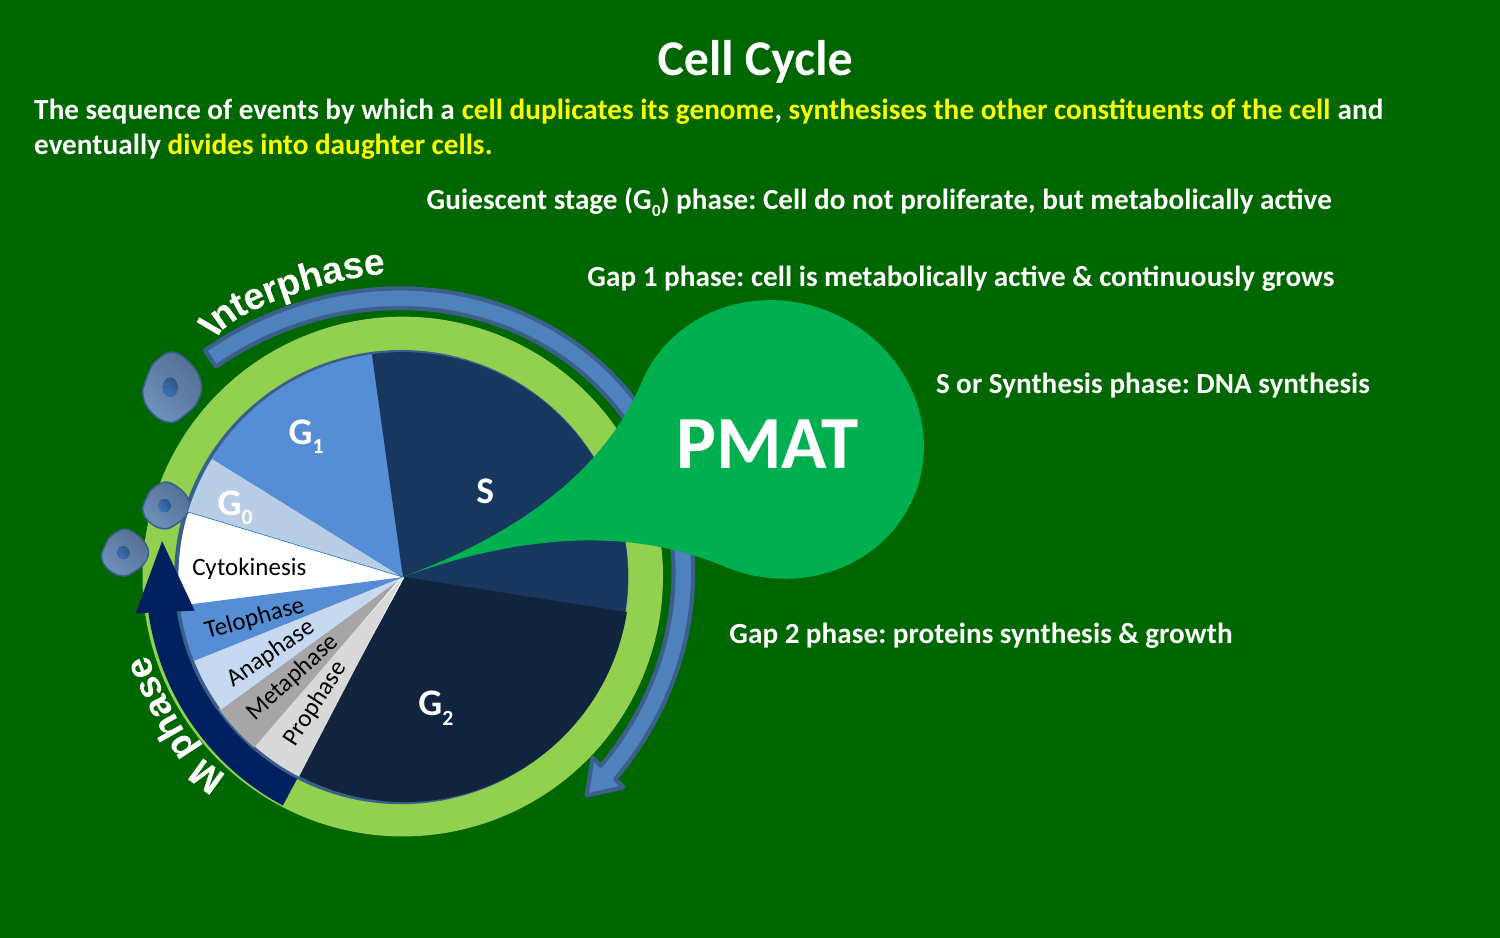

# Cell Cycle
The sequence of events by which a cell duplicates its genome, synthesises the other constituents of the cell and eventually divides into daughter cells.
Guiescent stage (G0) phase: Cell do not proliferate, but metabolically active
Gap 1 phase: cell is metabolically active & continuously grows
Interphase

PMAT

Cytokinesis

Metaphase

G0

G1

S

Prophase

Anaphase

Telophase

G2
S or Synthesis phase: DNA synthesis

Gap 2 phase: proteins synthesis & growth
M phase